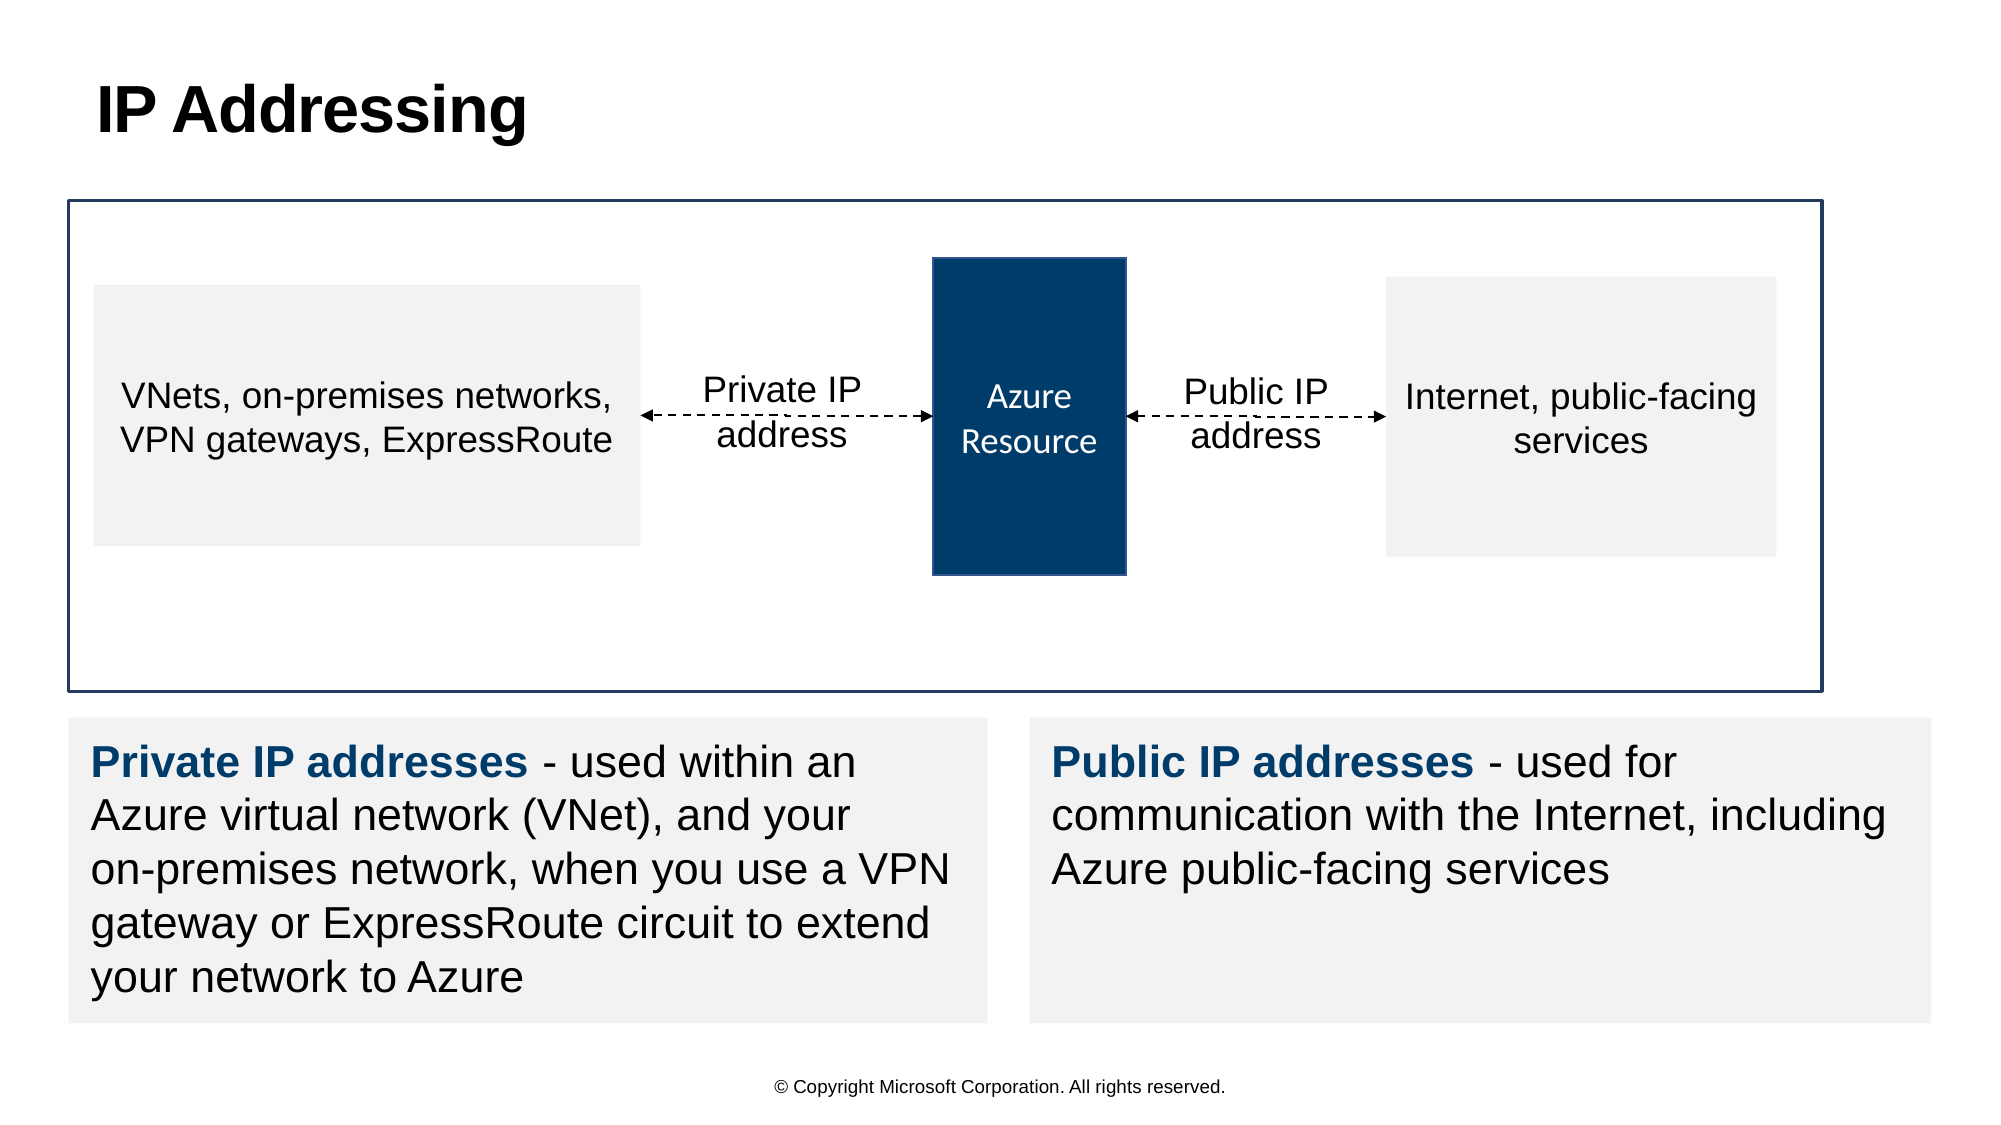

# IP Addressing

Azure
Resource
Internet, public-facing services
VNets, on-premises networks, VPN gateways, ExpressRoute
Private IP address
Public IP address
Private IP addresses - used within an
Azure virtual network (VNet), and your
on-premises network, when you use a VPN gateway or ExpressRoute circuit to extend your network to Azure
Public IP addresses - used for communication with the Internet, including Azure public-facing services